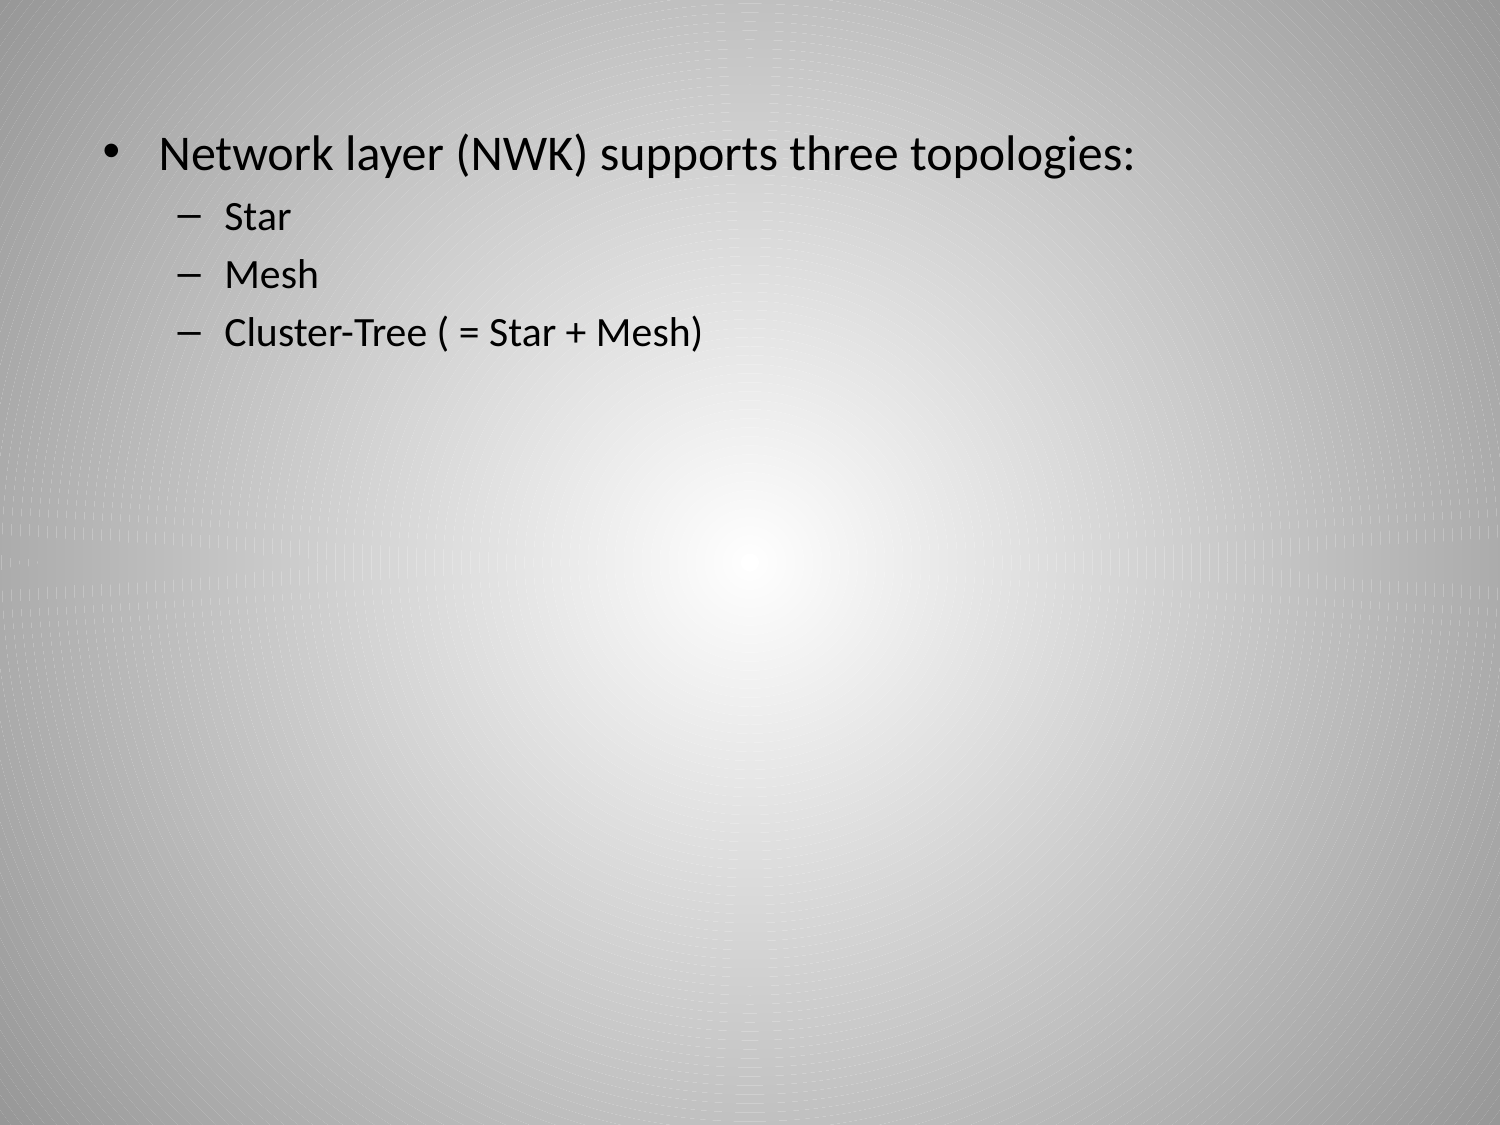

Network layer (NWK) supports three topologies:
Star
Mesh
Cluster-Tree ( = Star + Mesh)